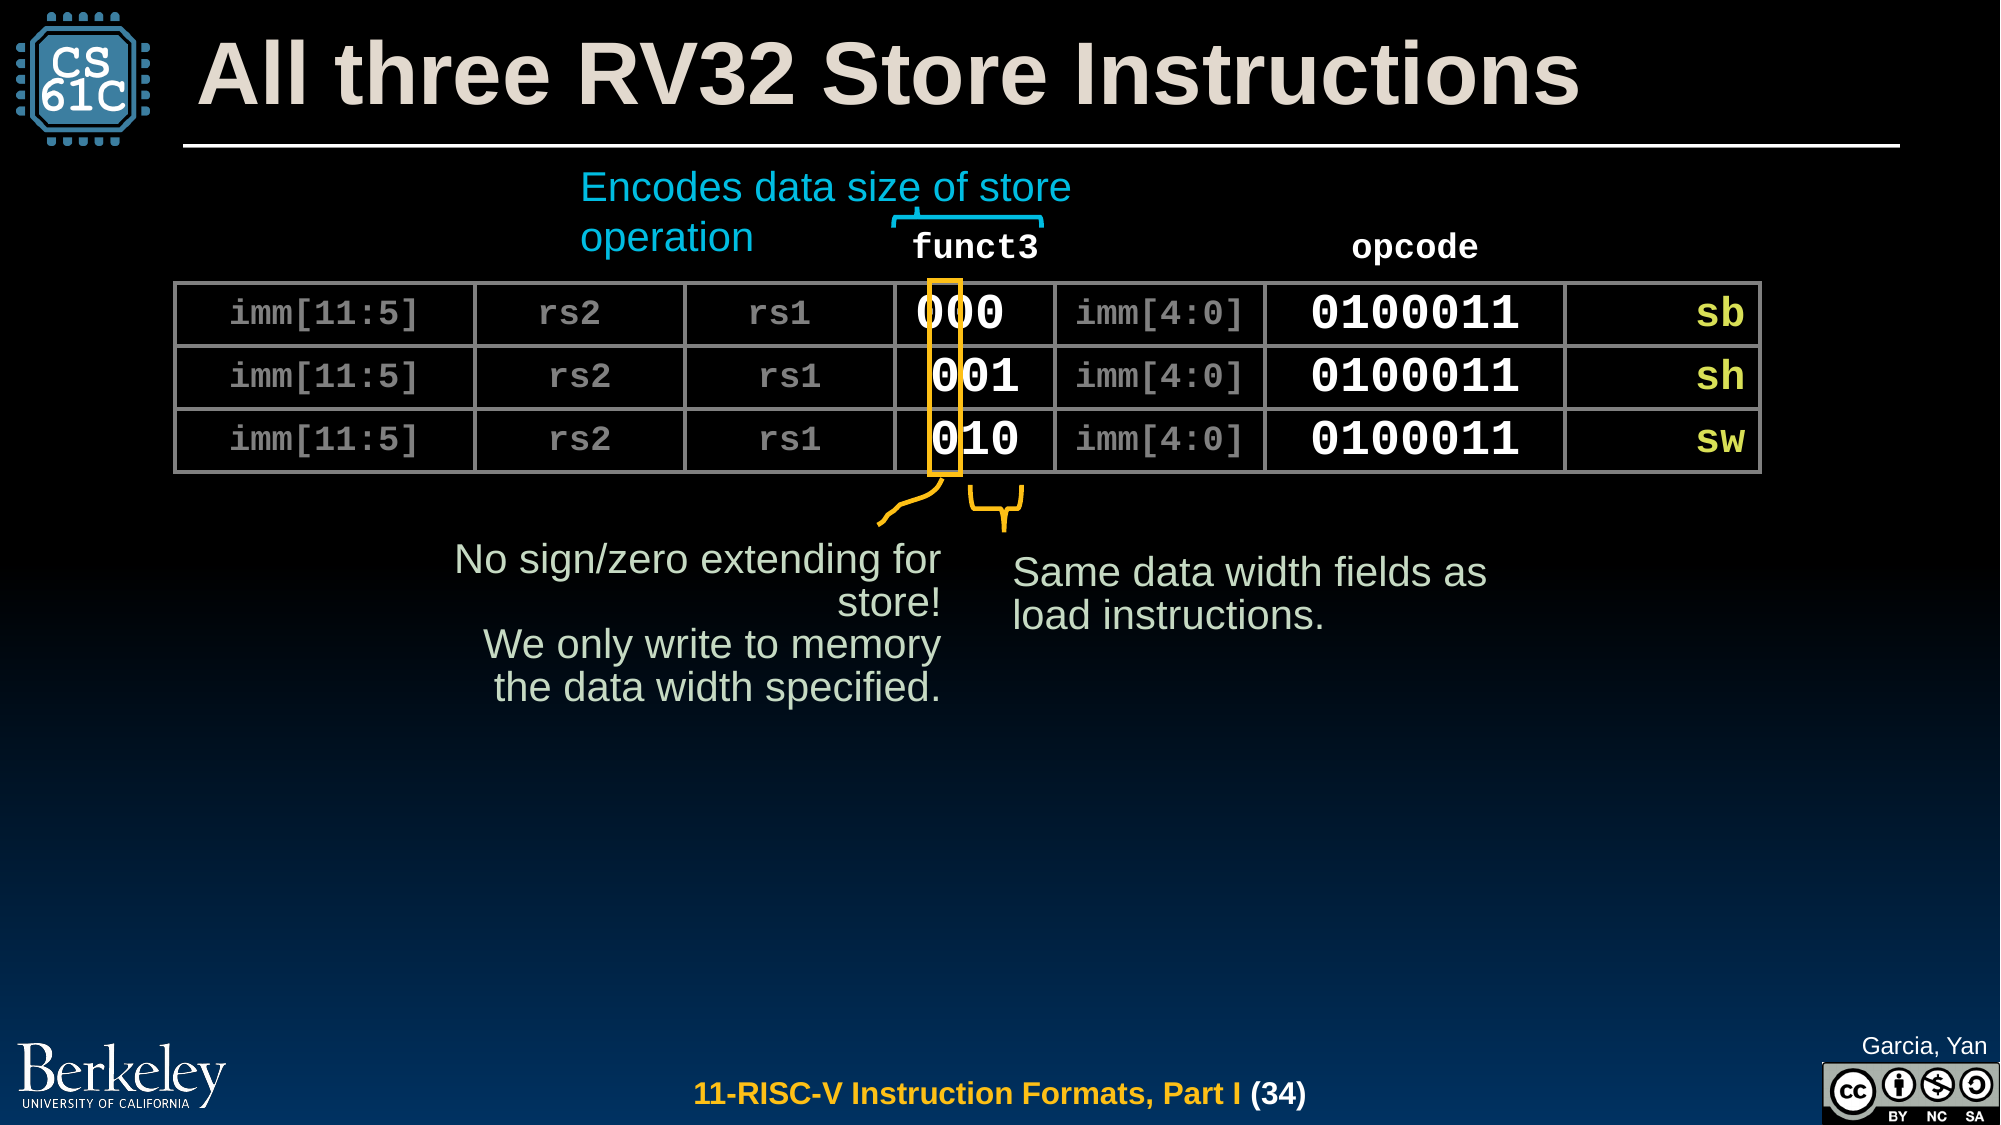

# All three RV32 Store Instructions

Encodes data size of store operation
|  |  |  | funct3 |  | opcode |  |
| --- | --- | --- | --- | --- | --- | --- |
| imm[11:5] | rs2 | rs1 | 000 | imm[4:0] | 0100011 | sb |
| imm[11:5] | rs2 | rs1 | 001 | imm[4:0] | 0100011 | sh |
| imm[11:5] | rs2 | rs1 | 010 | imm[4:0] | 0100011 | sw |

No sign/zero extending for store!
We only write to memory
the data width specified.
Same data width fields as load instructions.